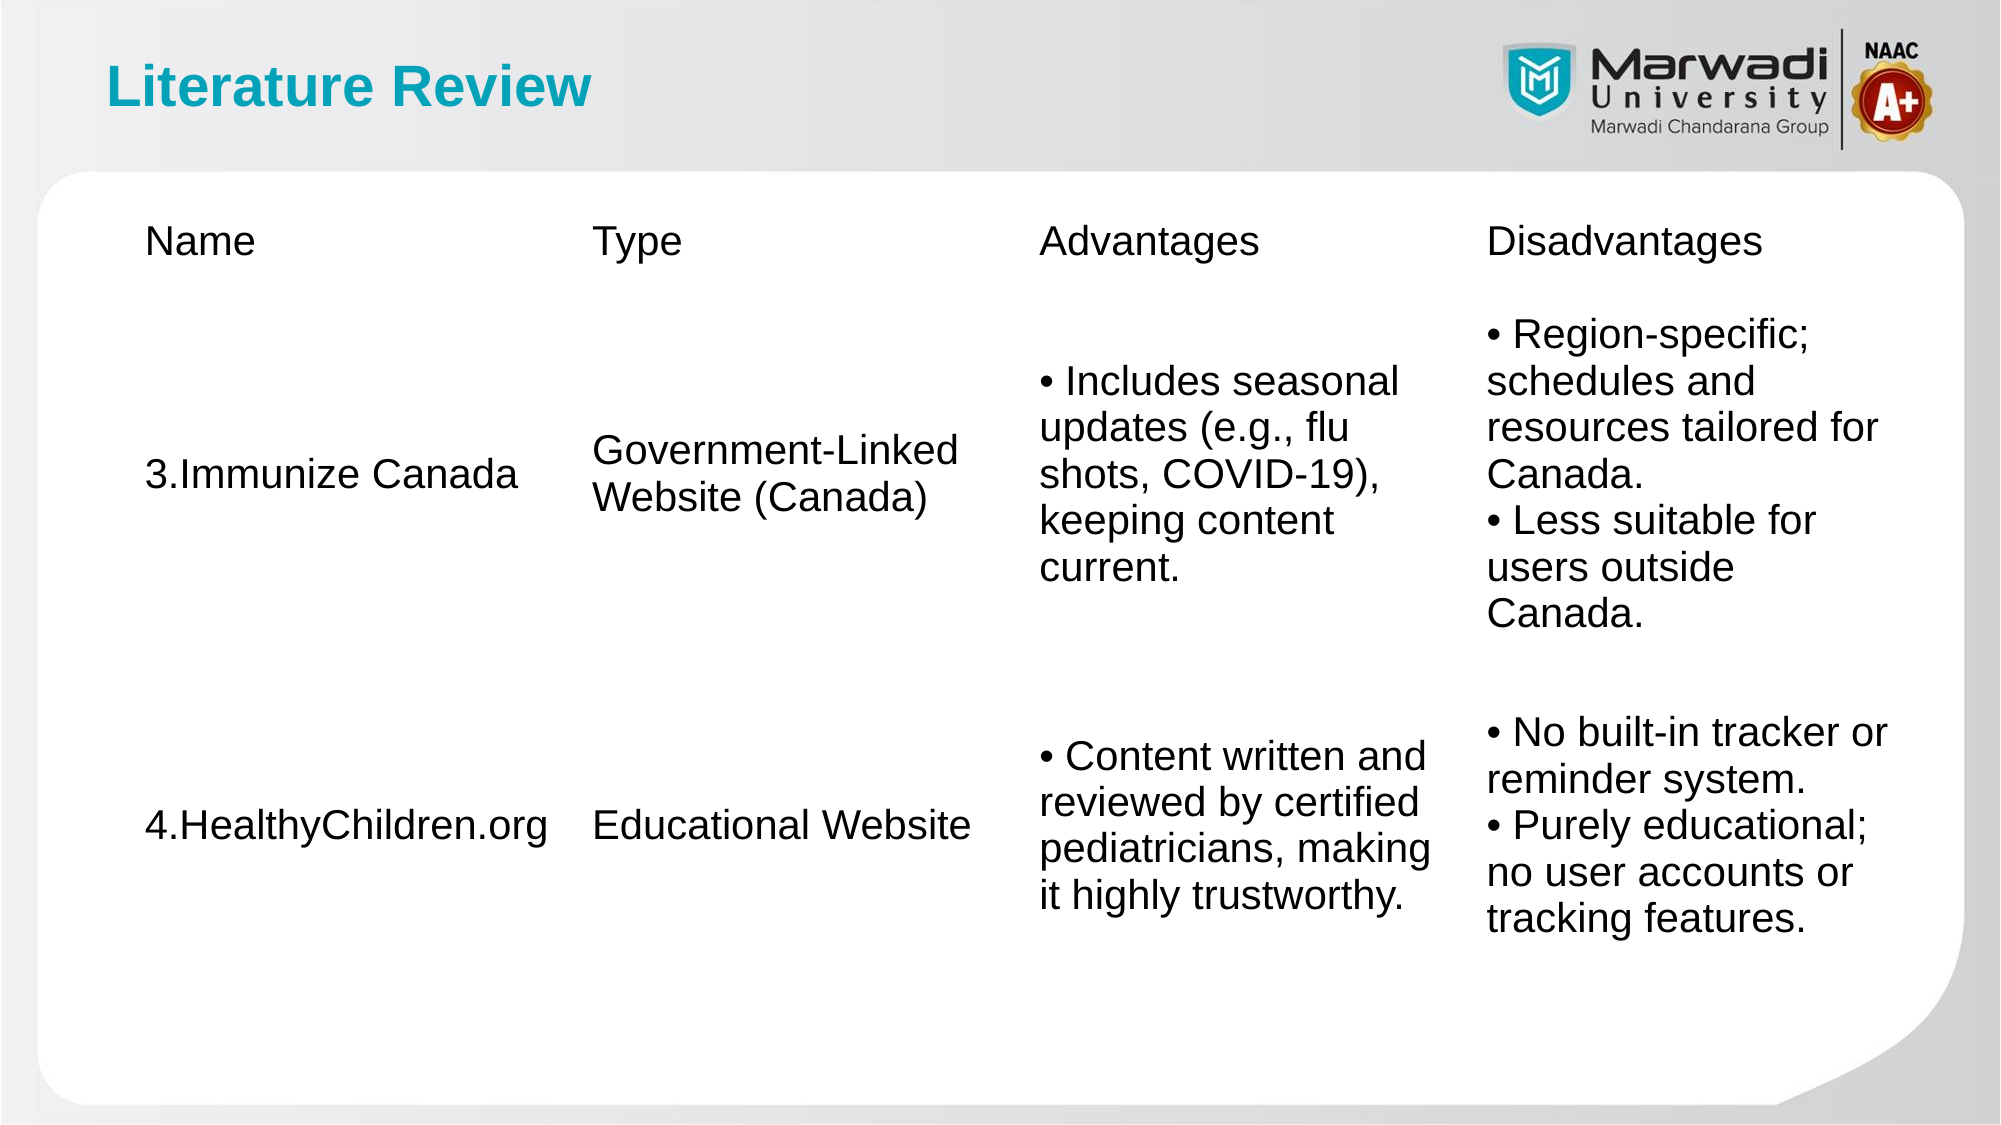

# Literature Review

| Name | Type | Advantages | Disadvantages |
| --- | --- | --- | --- |
| 3.Immunize Canada | Government-Linked Website (Canada) | • Includes seasonal updates (e.g., flu shots, COVID-19), keeping content current. | • Region-specific; schedules and resources tailored for Canada. • Less suitable for users outside Canada. |
| 4.HealthyChildren.org | Educational Website | • Content written and reviewed by certified pediatricians, making it highly trustworthy. | • No built-in tracker or reminder system. • Purely educational; no user accounts or tracking features. |